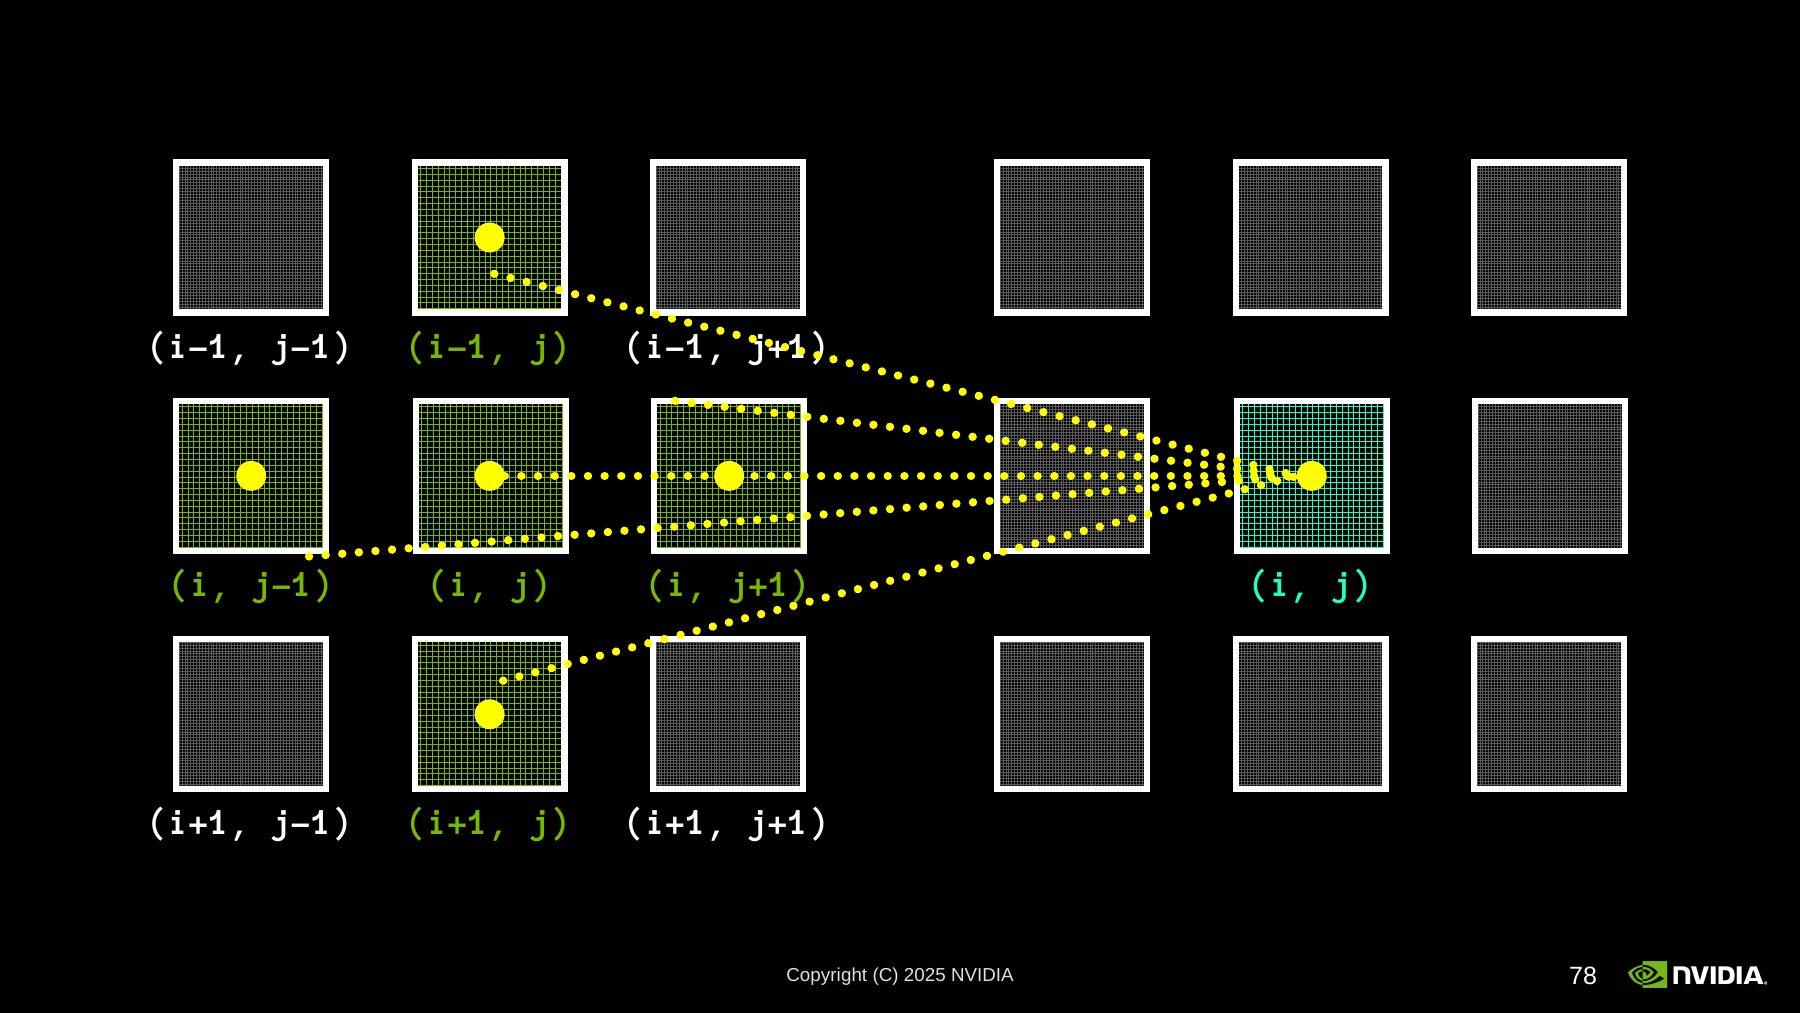

(i-1, j-1)
(i-1, j)
(i-1, j+1)

(i, j-1)
(i, j)
(i, j+1)

(i+1, j-1)
(i+1, j)
(i+1, j+1)

(i-1, j-1)
(i-1, j)
(i-1, j+1)

(i, j-1)
(i, j)
(i, j+1)

(i+1, j-1)
(i+1, j)
(i+1, j+1)
Copyright (C) 2025 NVIDIA
78